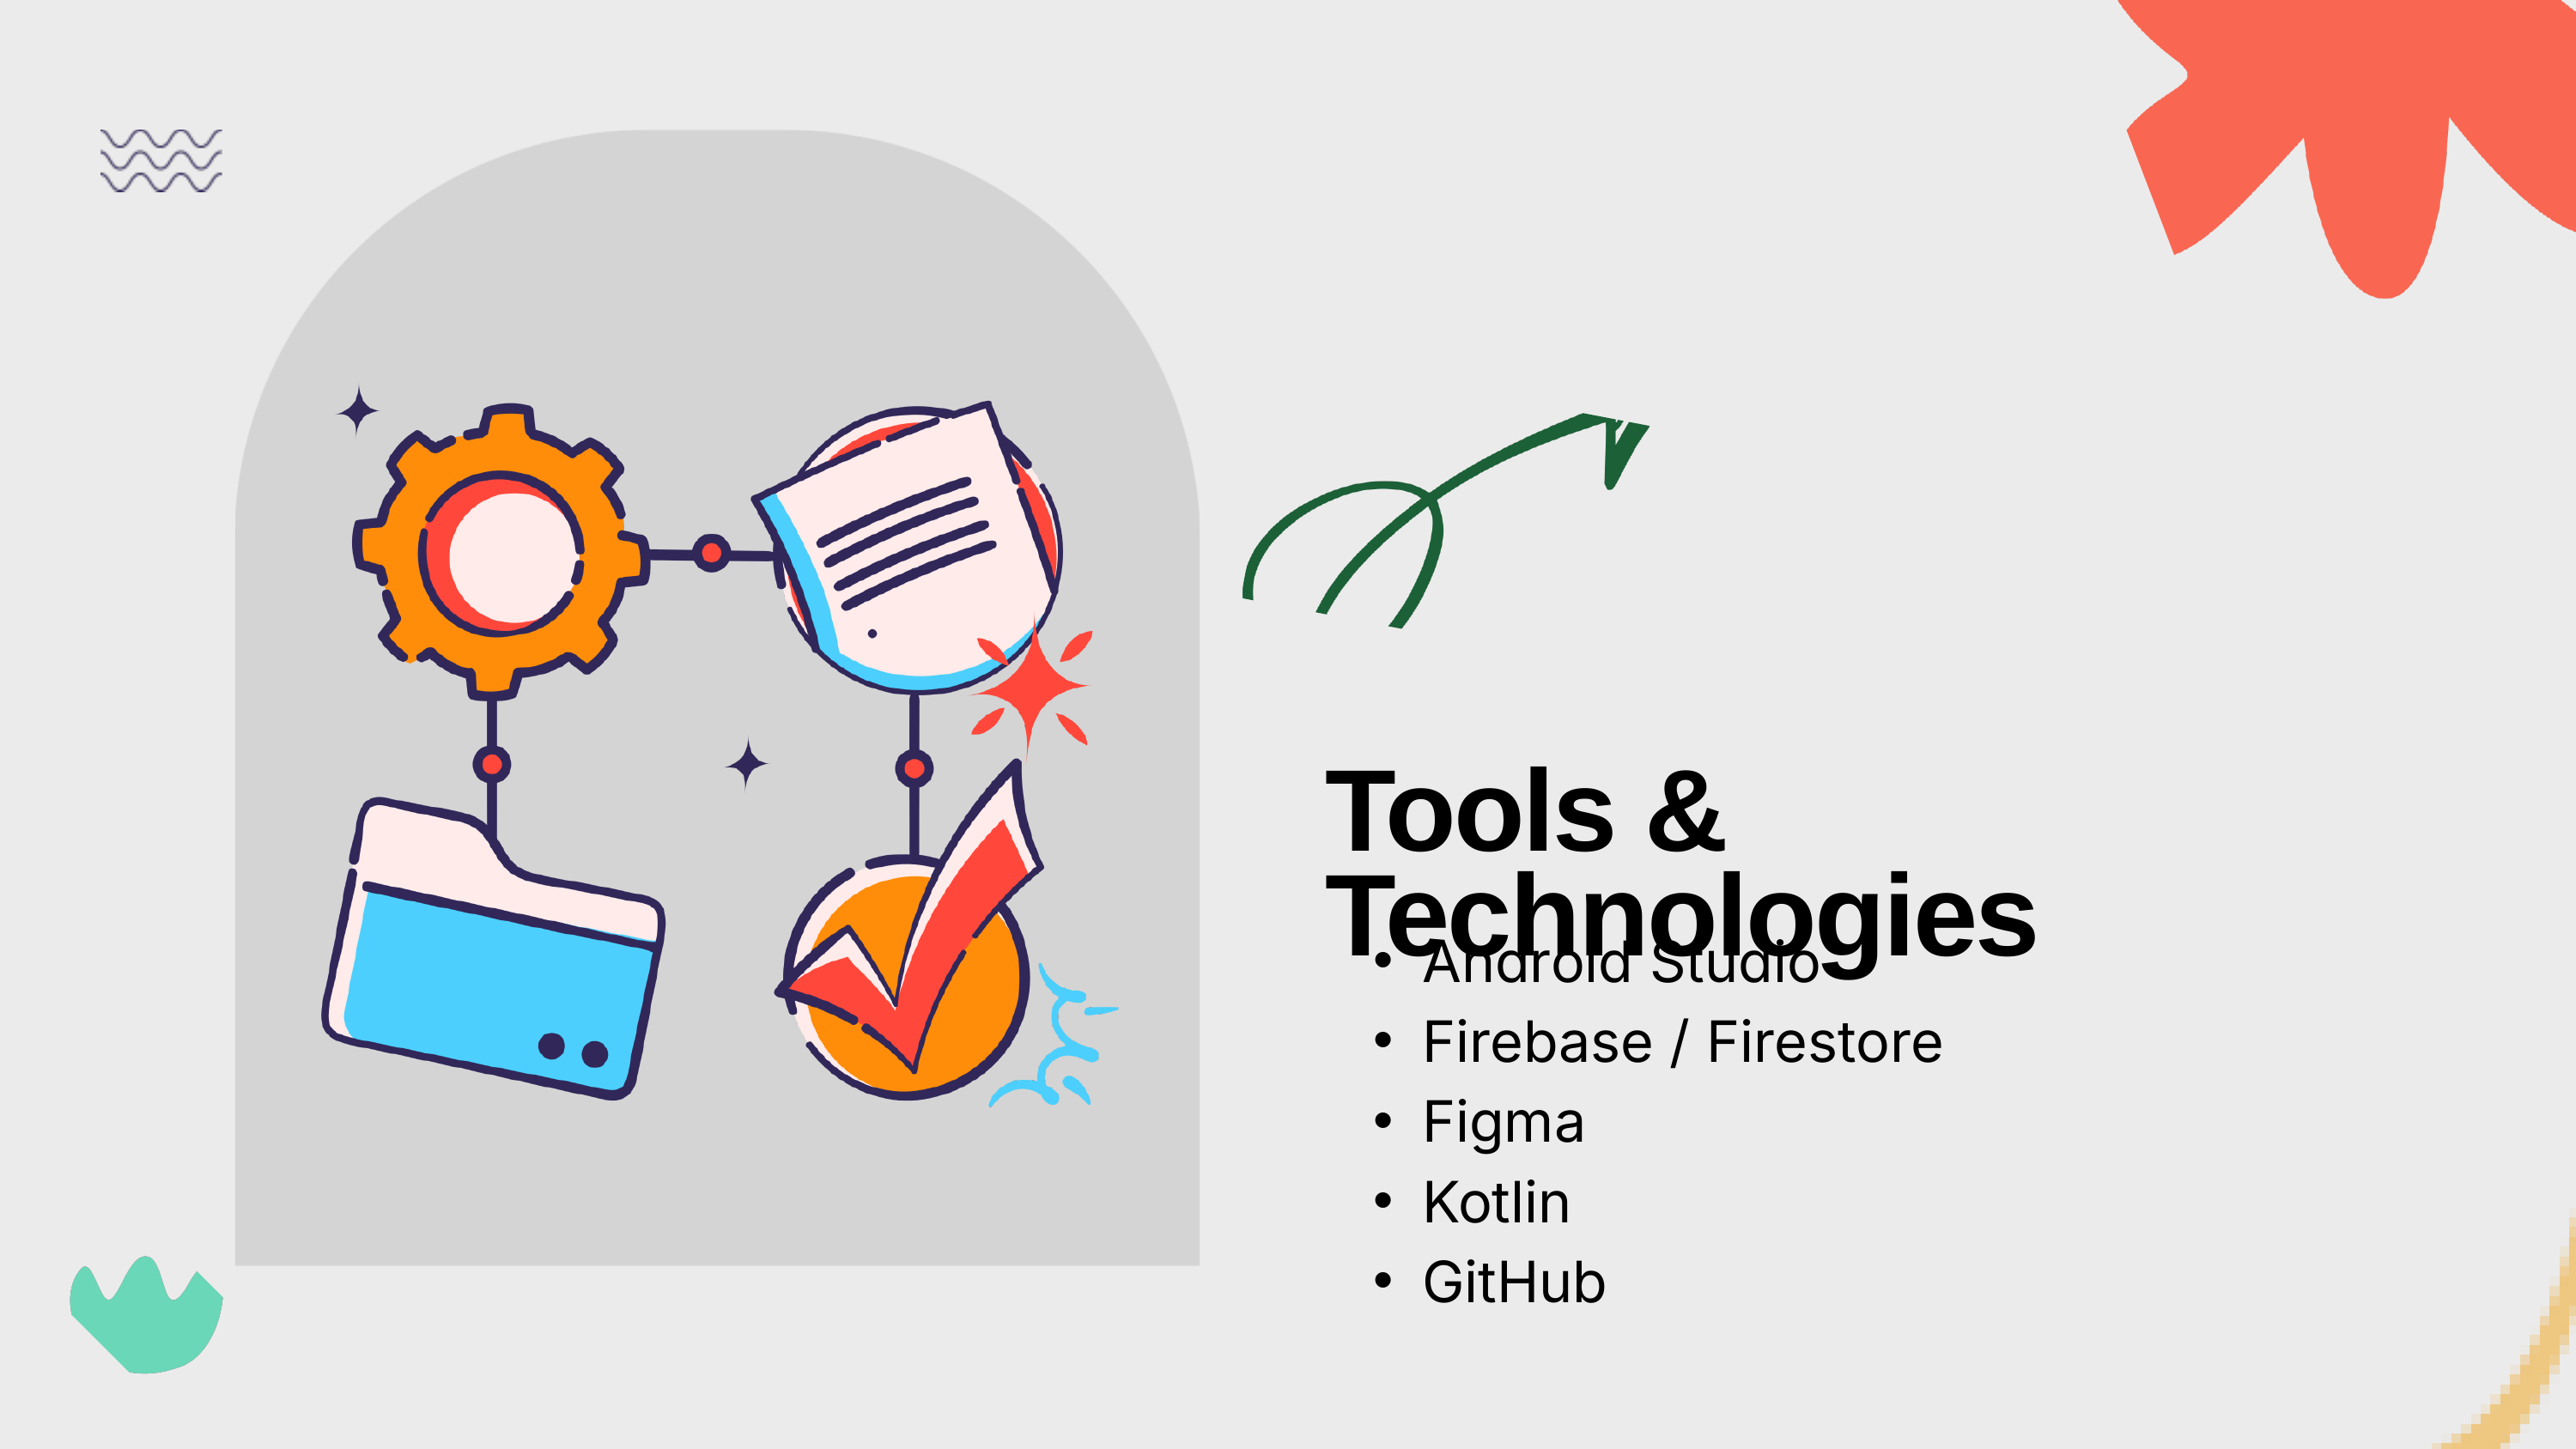

Tools & Technologies
Android Studio
Firebase / Firestore
Figma
Kotlin
GitHub